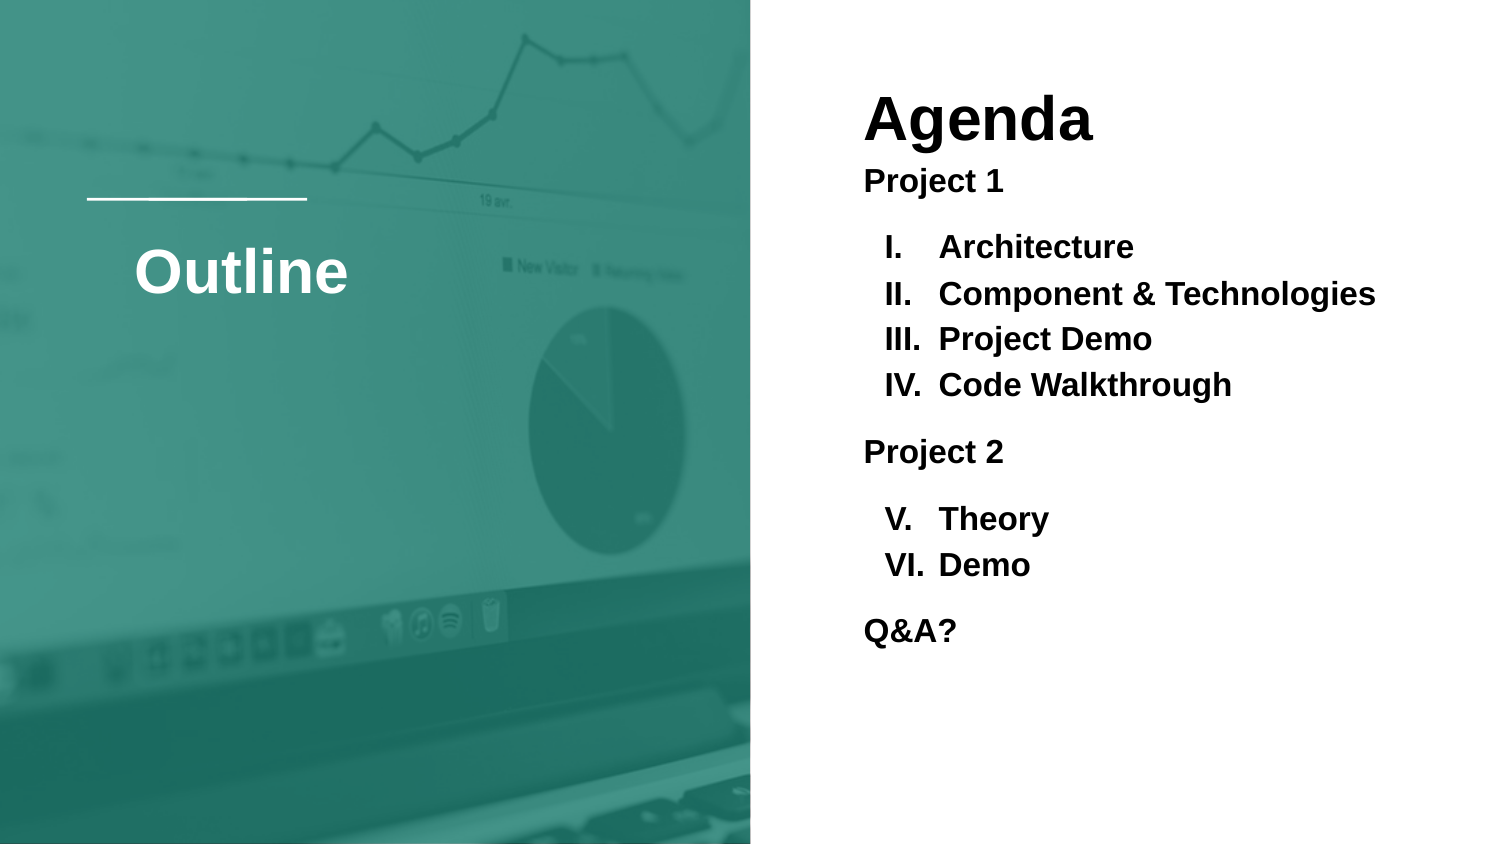

Agenda
Project 1
Architecture
Component & Technologies
Project Demo
Code Walkthrough
Project 2
Theory
Demo
Q&A?

# Outline